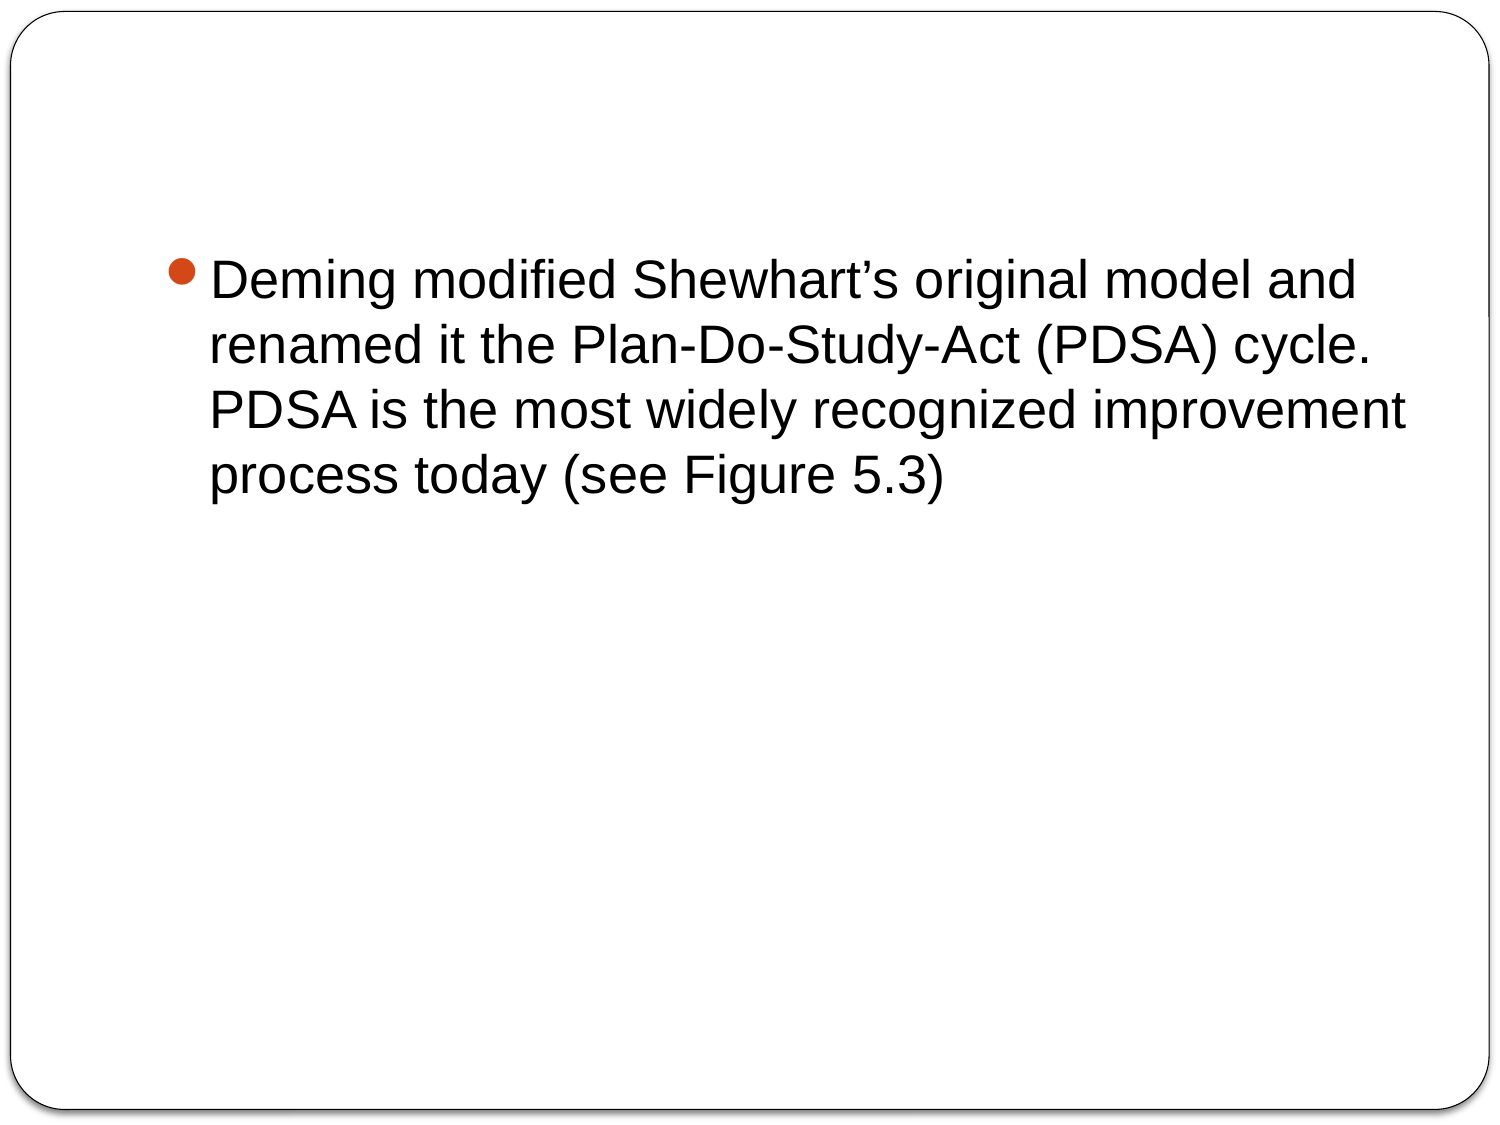

#
Deming modified Shewhart’s original model and renamed it the Plan-Do-Study-Act (PDSA) cycle. PDSA is the most widely recognized improvement process today (see Figure 5.3)